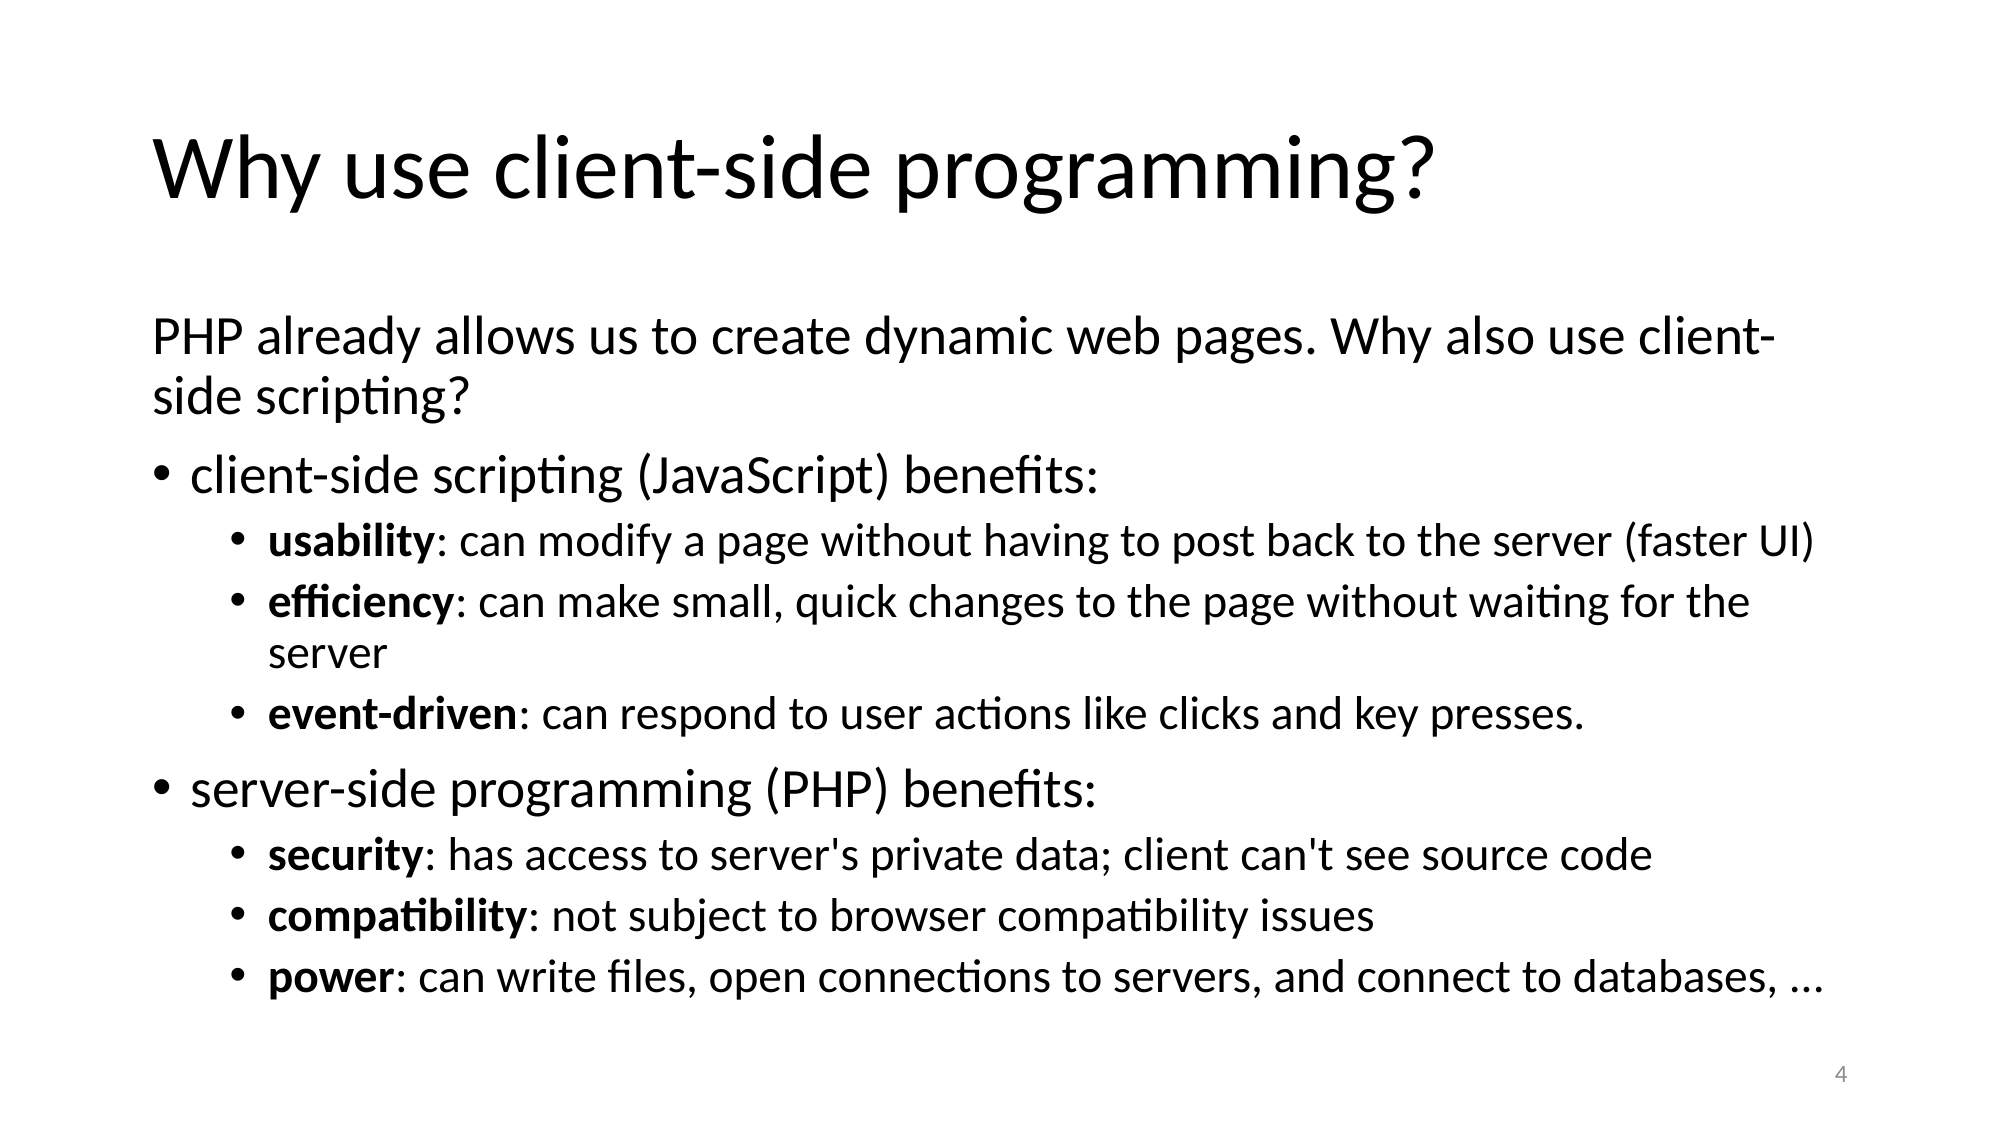

# Why use client-side programming?
PHP already allows us to create dynamic web pages. Why also use client-side scripting?
client-side scripting (JavaScript) benefits:
usability: can modify a page without having to post back to the server (faster UI)
efficiency: can make small, quick changes to the page without waiting for the server
event-driven: can respond to user actions like clicks and key presses.
server-side programming (PHP) benefits:
security: has access to server's private data; client can't see source code
compatibility: not subject to browser compatibility issues
power: can write files, open connections to servers, and connect to databases, ...

4